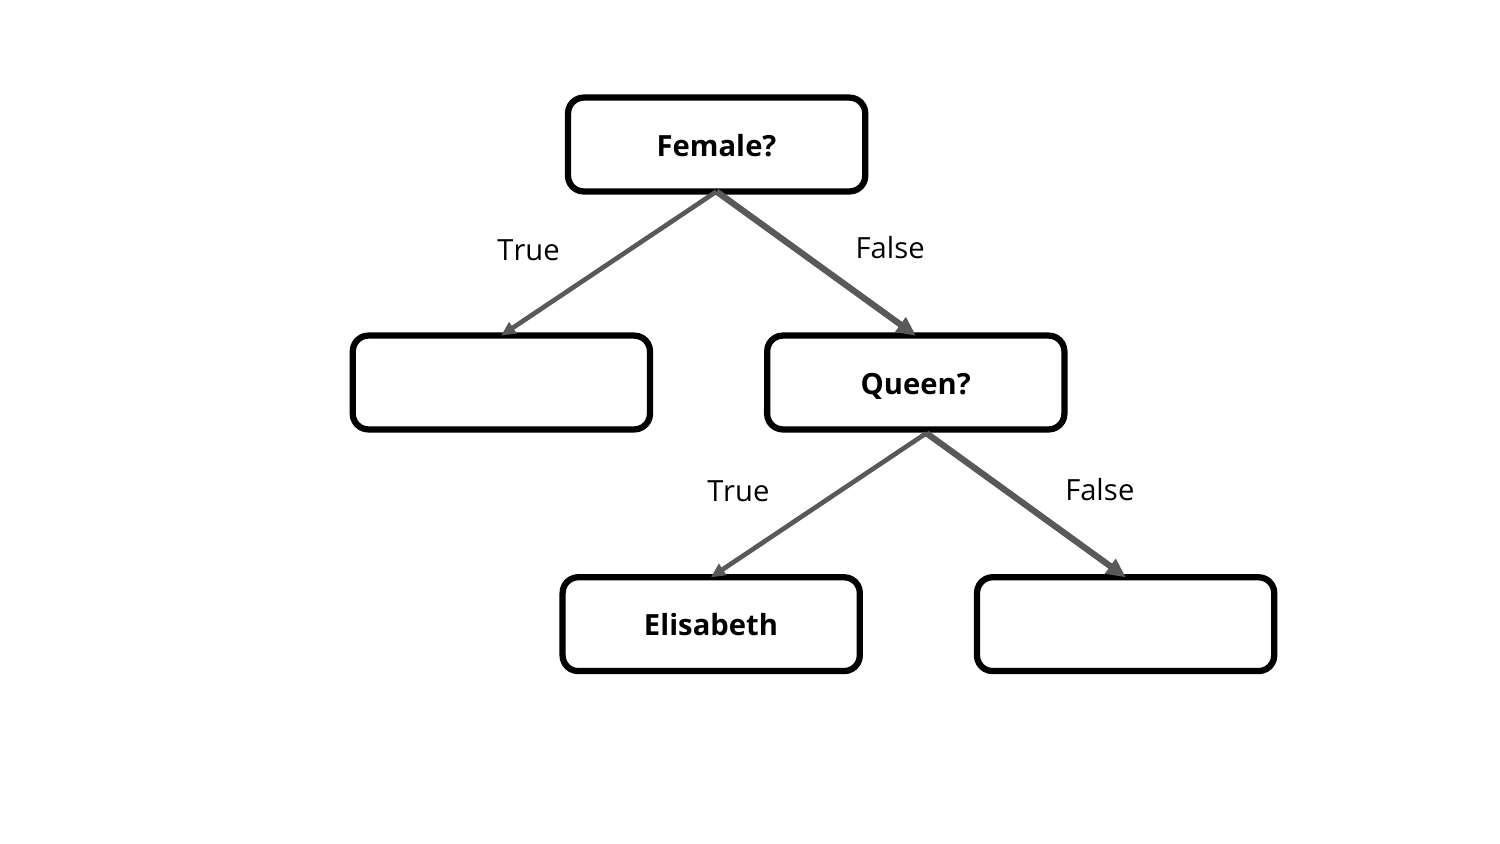

Female?

False
True

Queen?

False
True
Elisabeth